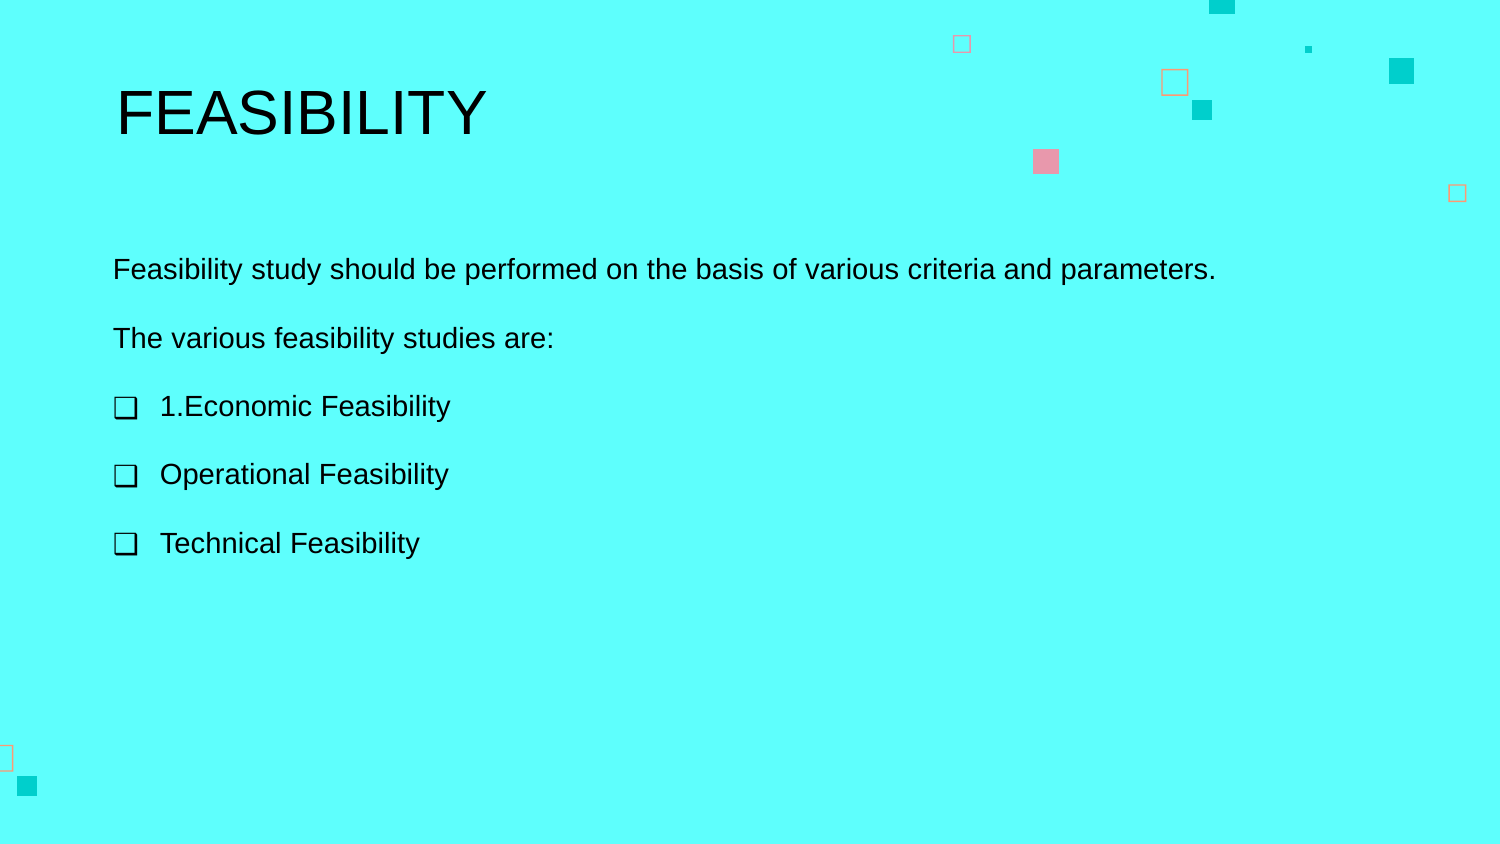

# FEASIBILITY
Feasibility study should be performed on the basis of various criteria and parameters.
The various feasibility studies are:
1.Economic Feasibility
Operational Feasibility
Technical Feasibility